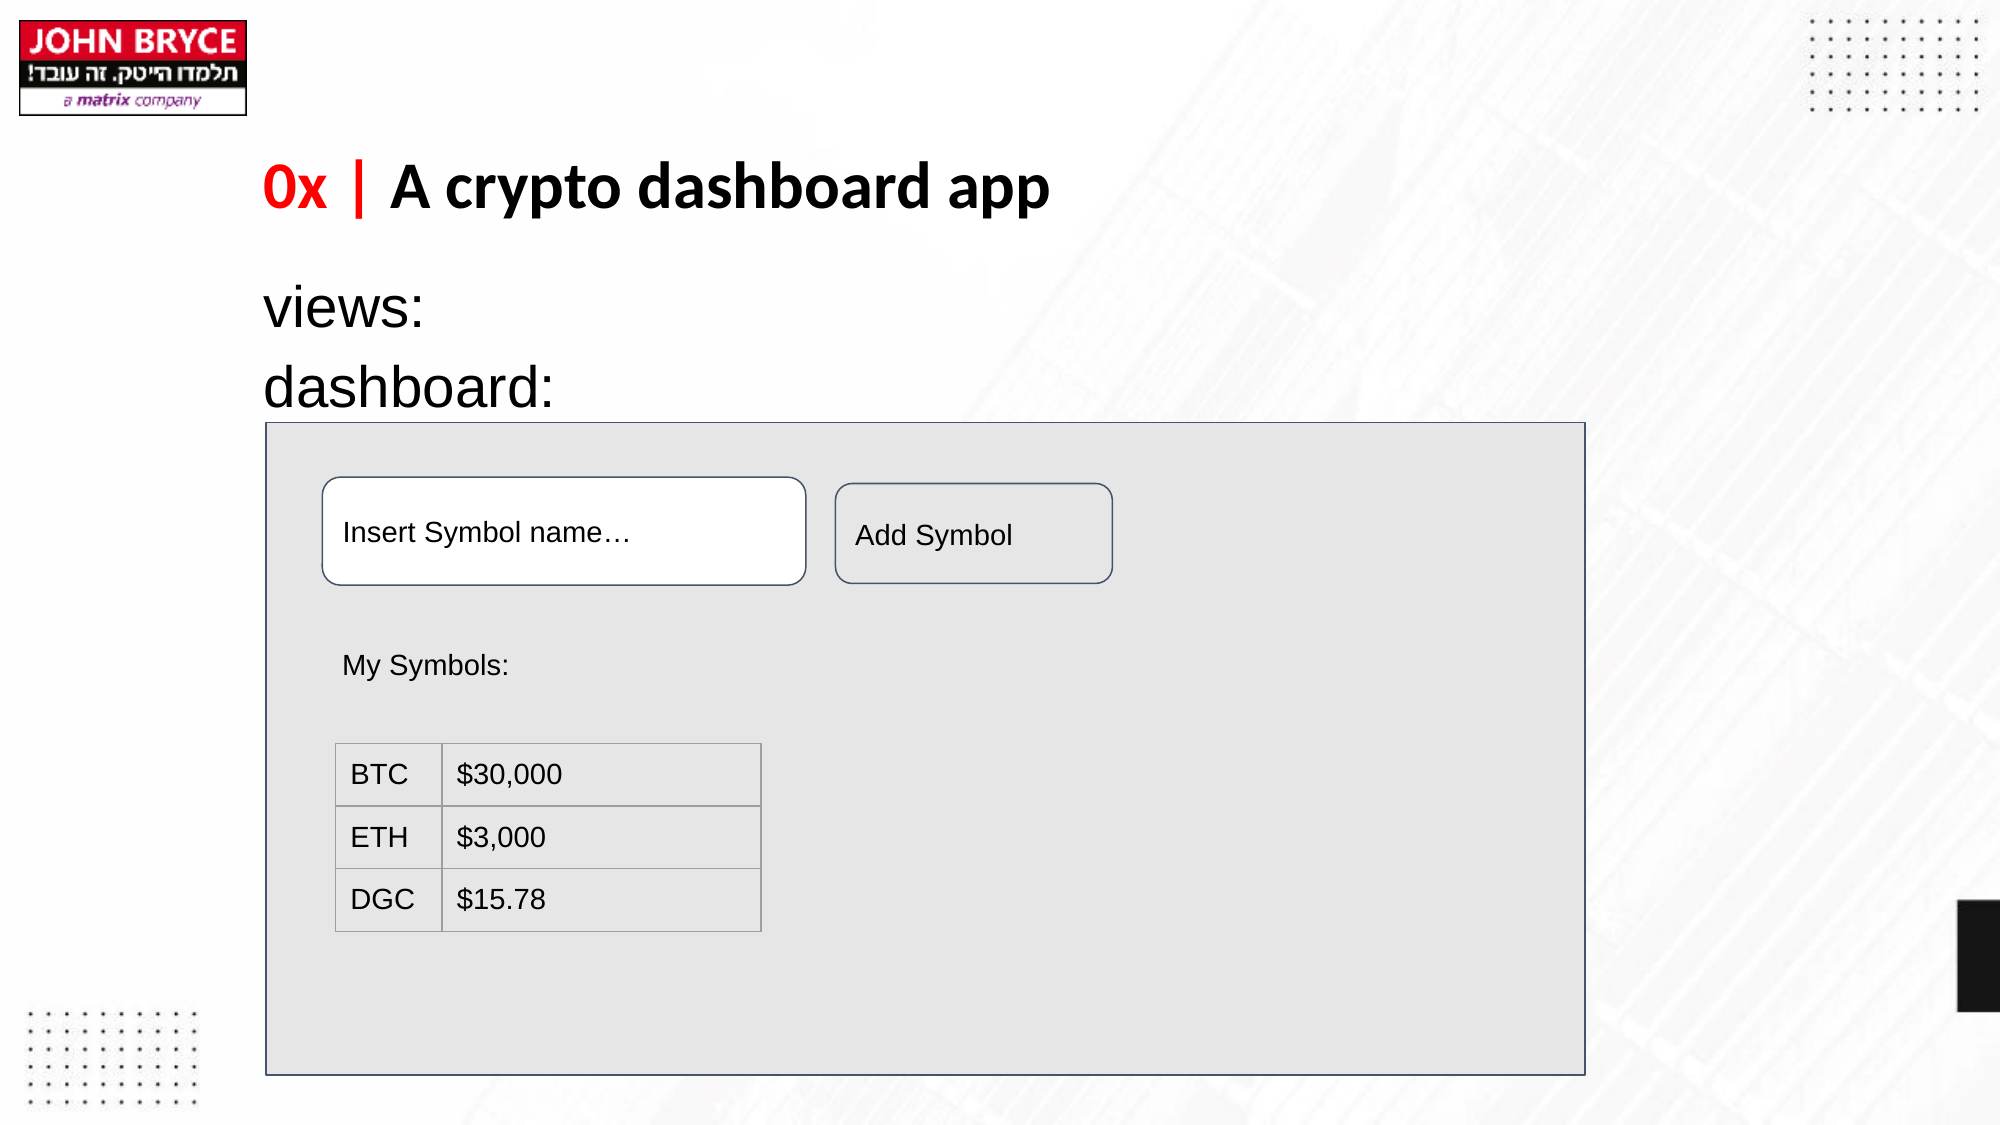

# 0x | A crypto dashboard app

views:
dashboard:

Insert Symbol name…
Add Symbol
My Symbols:
| BTC | $30,000 |
| --- | --- |
| ETH | $3,000 |
| DGC | $15.78 |